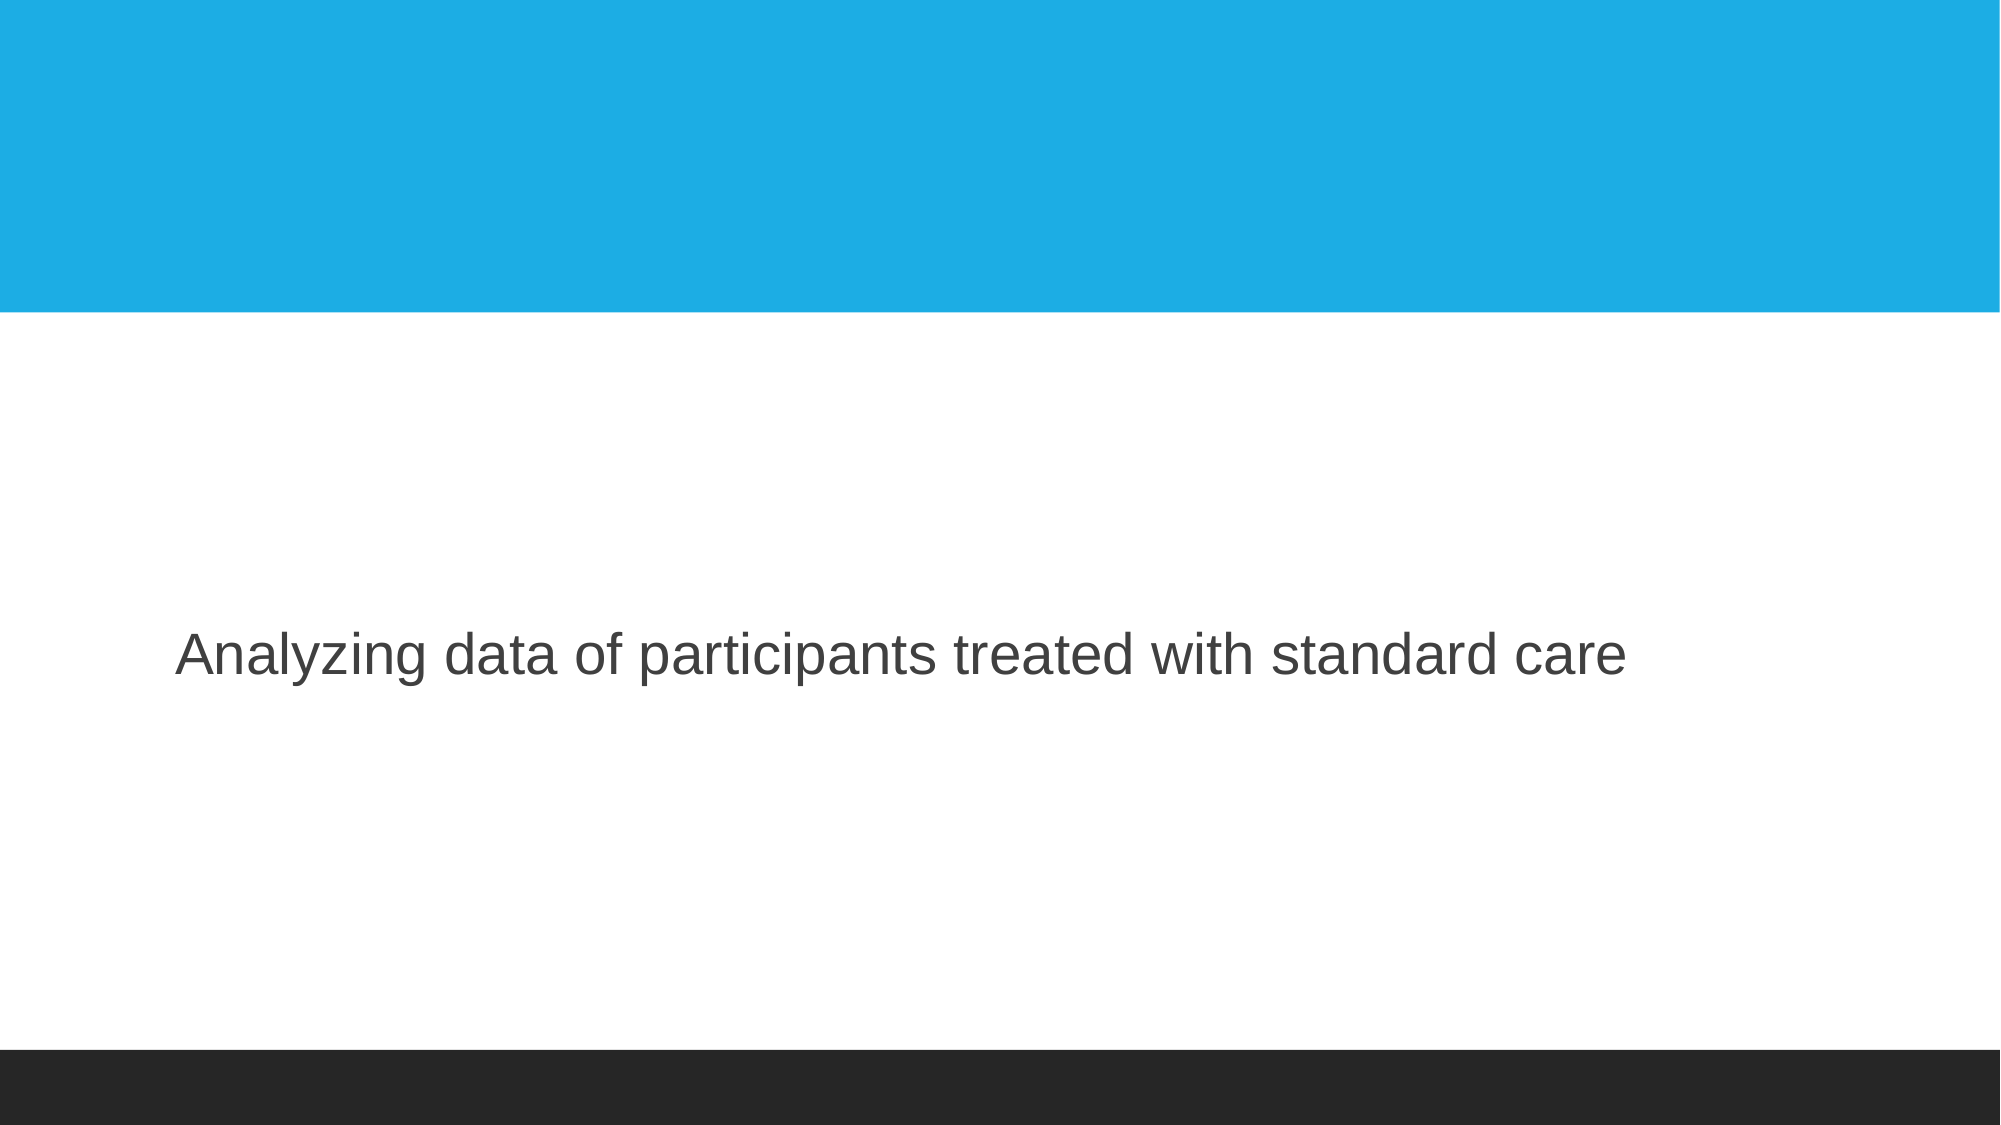

#

Analyzing data of participants treated with standard care